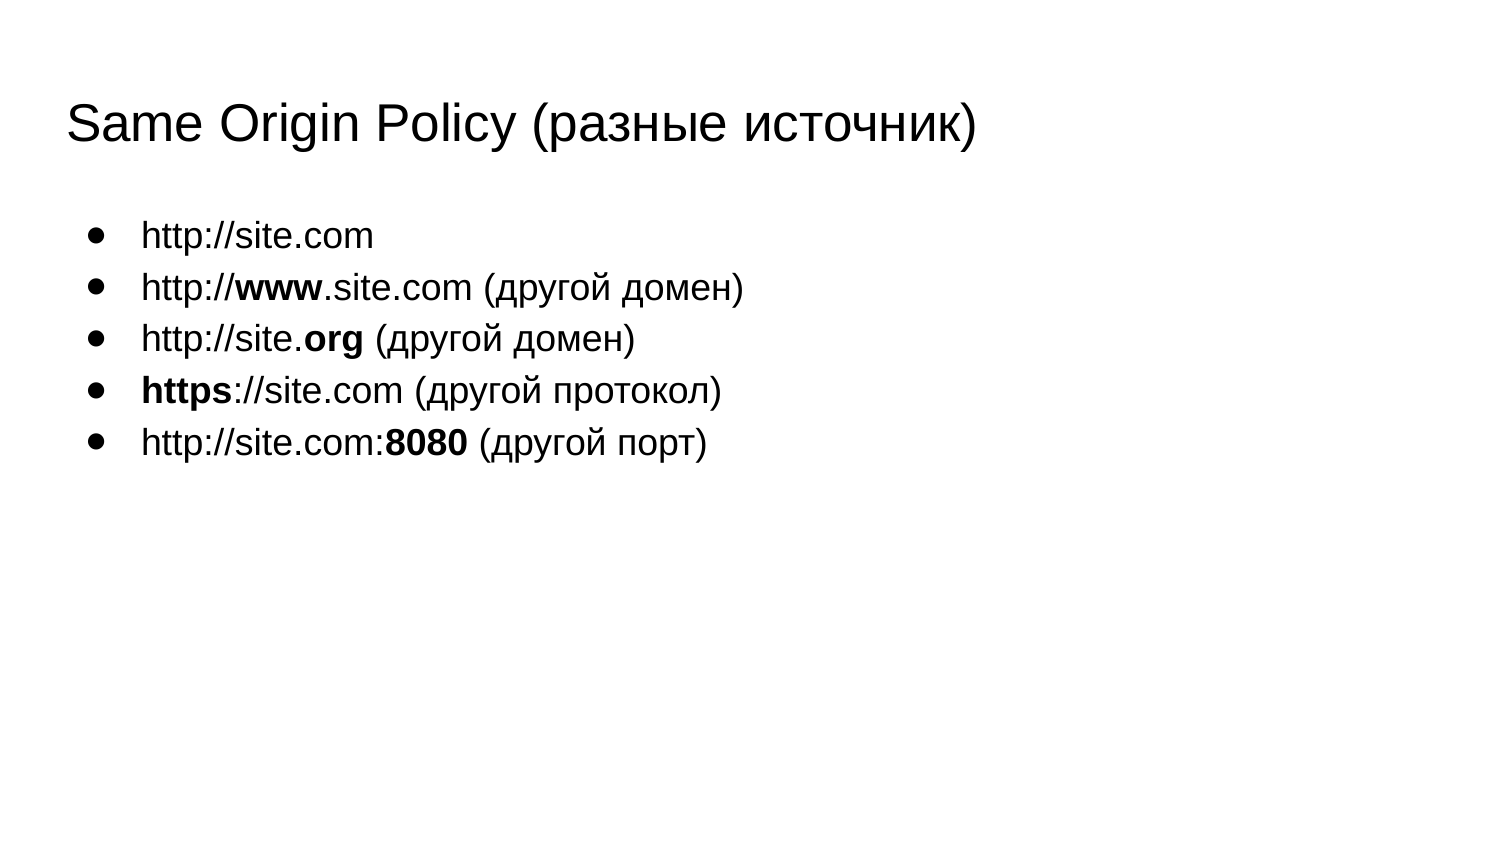

# Same Origin Policy (разные источник)
http://site.com
http://www.site.com (другой домен)
http://site.org (другой домен)
https://site.com (другой протокол)
http://site.com:8080 (другой порт)